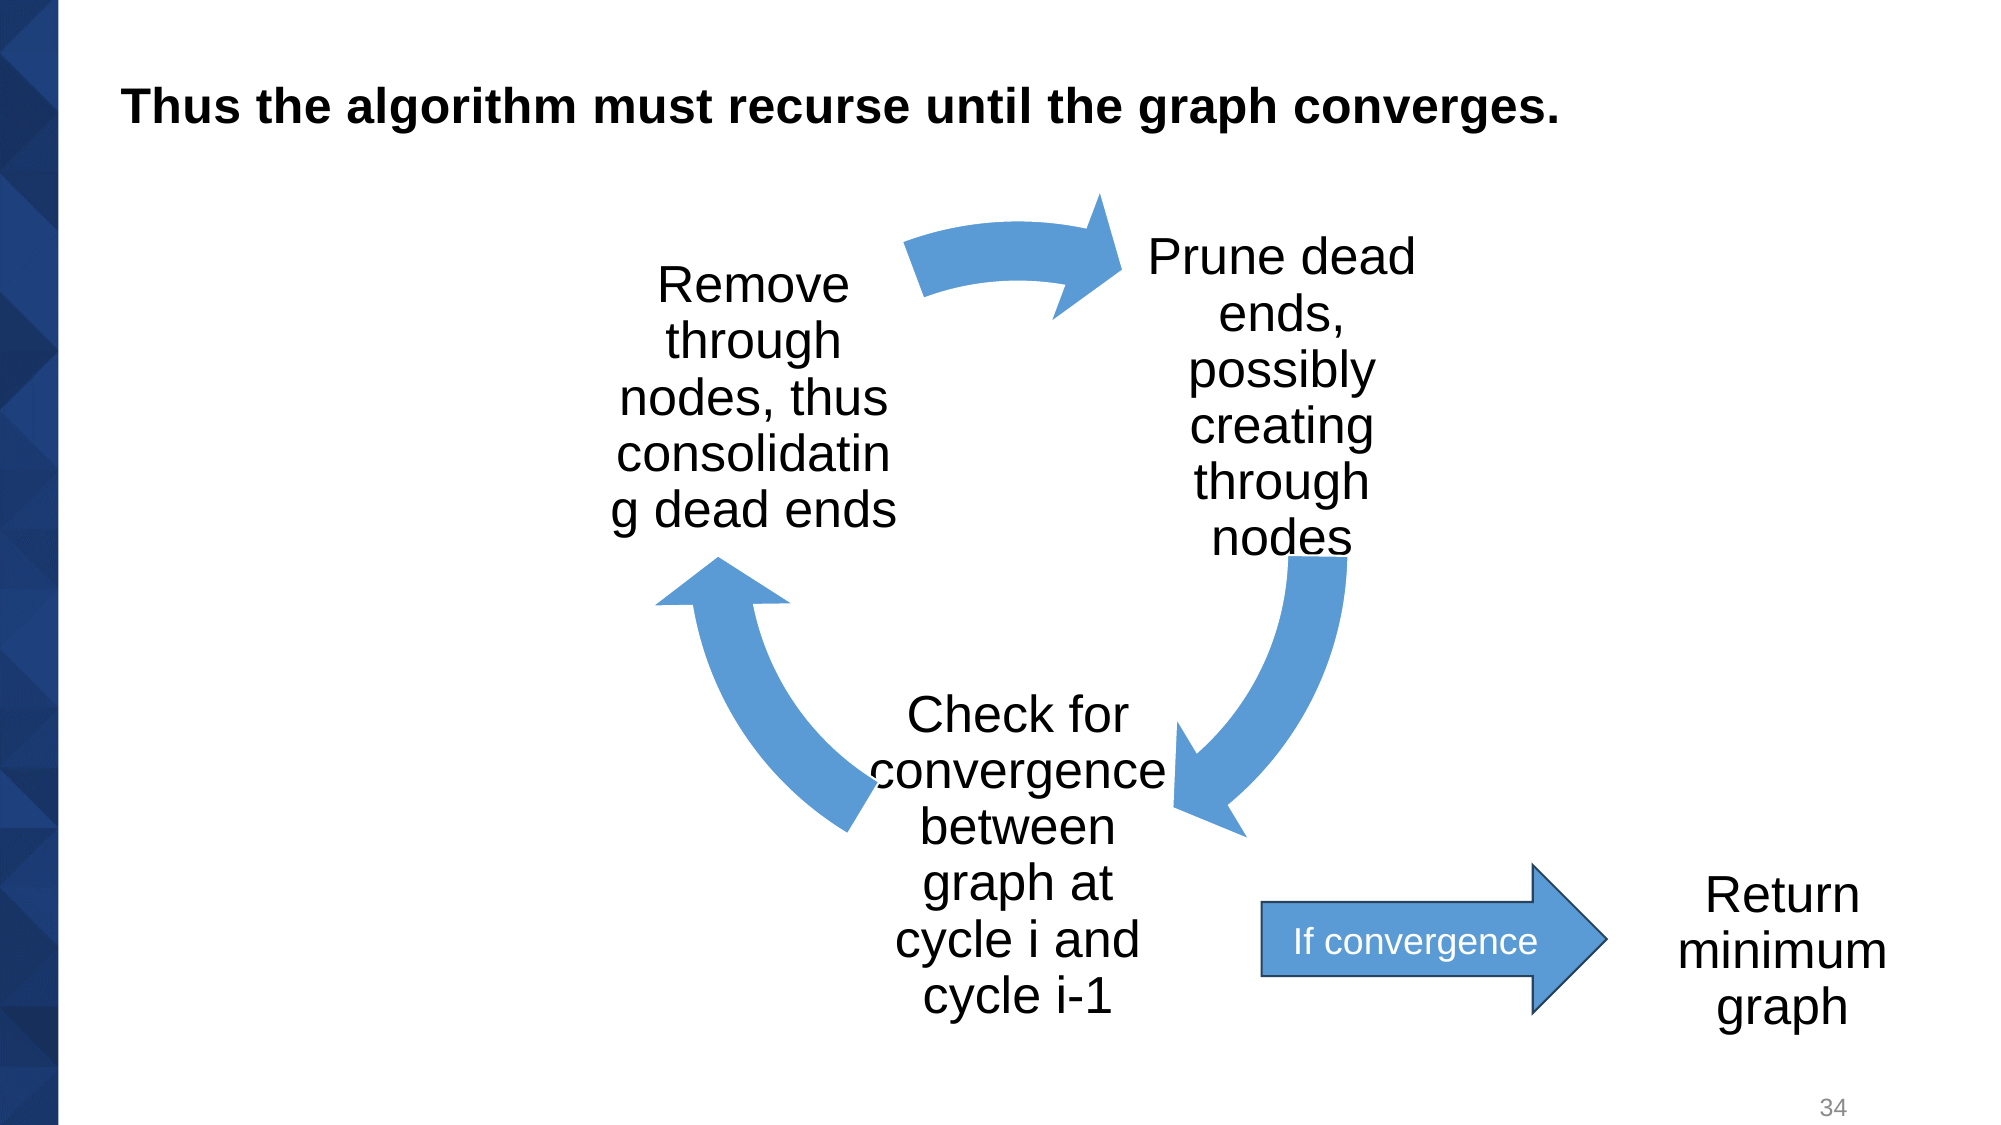

# Thus the algorithm must recurse until the graph converges.
Prune dead ends, possibly creating through nodes
Check for convergence between graph at cycle i and cycle i-1
Remove through nodes, thus consolidating dead ends
If convergence

Return minimum graph
34